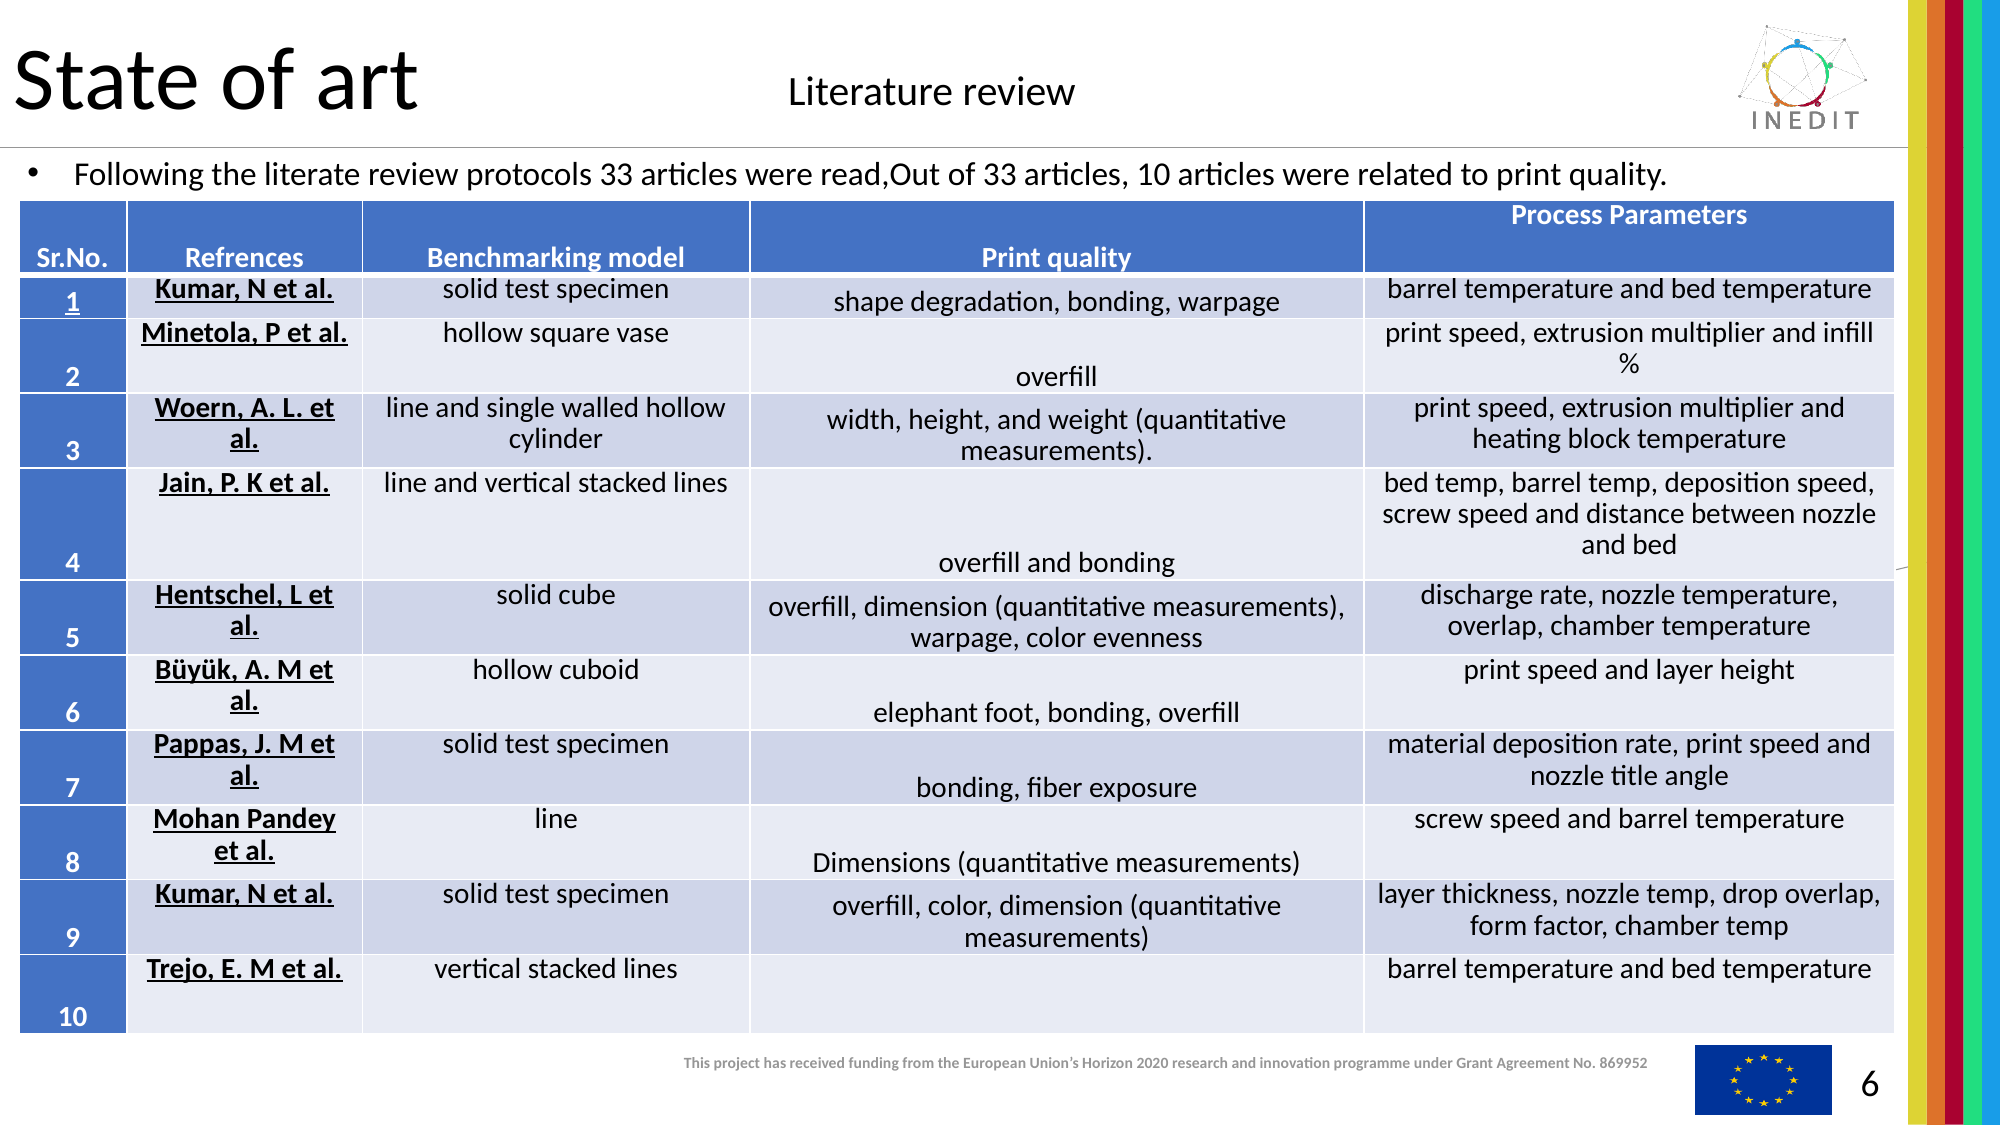

# State of art
Literature review
Following the literate review protocols 33 articles were read,Out of 33 articles, 10 articles were related to print quality.
| Sr.No. | Refrences | Benchmarking model | Print quality | Process Parameters |
| --- | --- | --- | --- | --- |
| 1 | Kumar, N et al. | solid test specimen | shape degradation, bonding, warpage | barrel temperature and bed temperature |
| 2 | Minetola, P et al. | hollow square vase | overfill | print speed, extrusion multiplier and infill % |
| 3 | Woern, A. L. et al. | line and single walled hollow cylinder | width, height, and weight (quantitative measurements). | print speed, extrusion multiplier and heating block temperature |
| 4 | Jain, P. K et al. | line and vertical stacked lines | overfill and bonding | bed temp, barrel temp, deposition speed, screw speed and distance between nozzle and bed |
| 5 | Hentschel, L et al. | solid cube | overfill, dimension (quantitative measurements), warpage, color evenness | discharge rate, nozzle temperature, overlap, chamber temperature |
| 6 | Büyük, A. M et al. | hollow cuboid | elephant foot, bonding, overfill | print speed and layer height |
| 7 | Pappas, J. M et al. | solid test specimen | bonding, fiber exposure | material deposition rate, print speed and nozzle title angle |
| 8 | Mohan Pandey et al. | line | Dimensions (quantitative measurements) | screw speed and barrel temperature |
| 9 | Kumar, N et al. | solid test specimen | overfill, color, dimension (quantitative measurements) | layer thickness, nozzle temp, drop overlap, form factor, chamber temp |
| 10 | Trejo, E. M et al. | vertical stacked lines |  | barrel temperature and bed temperature |
6